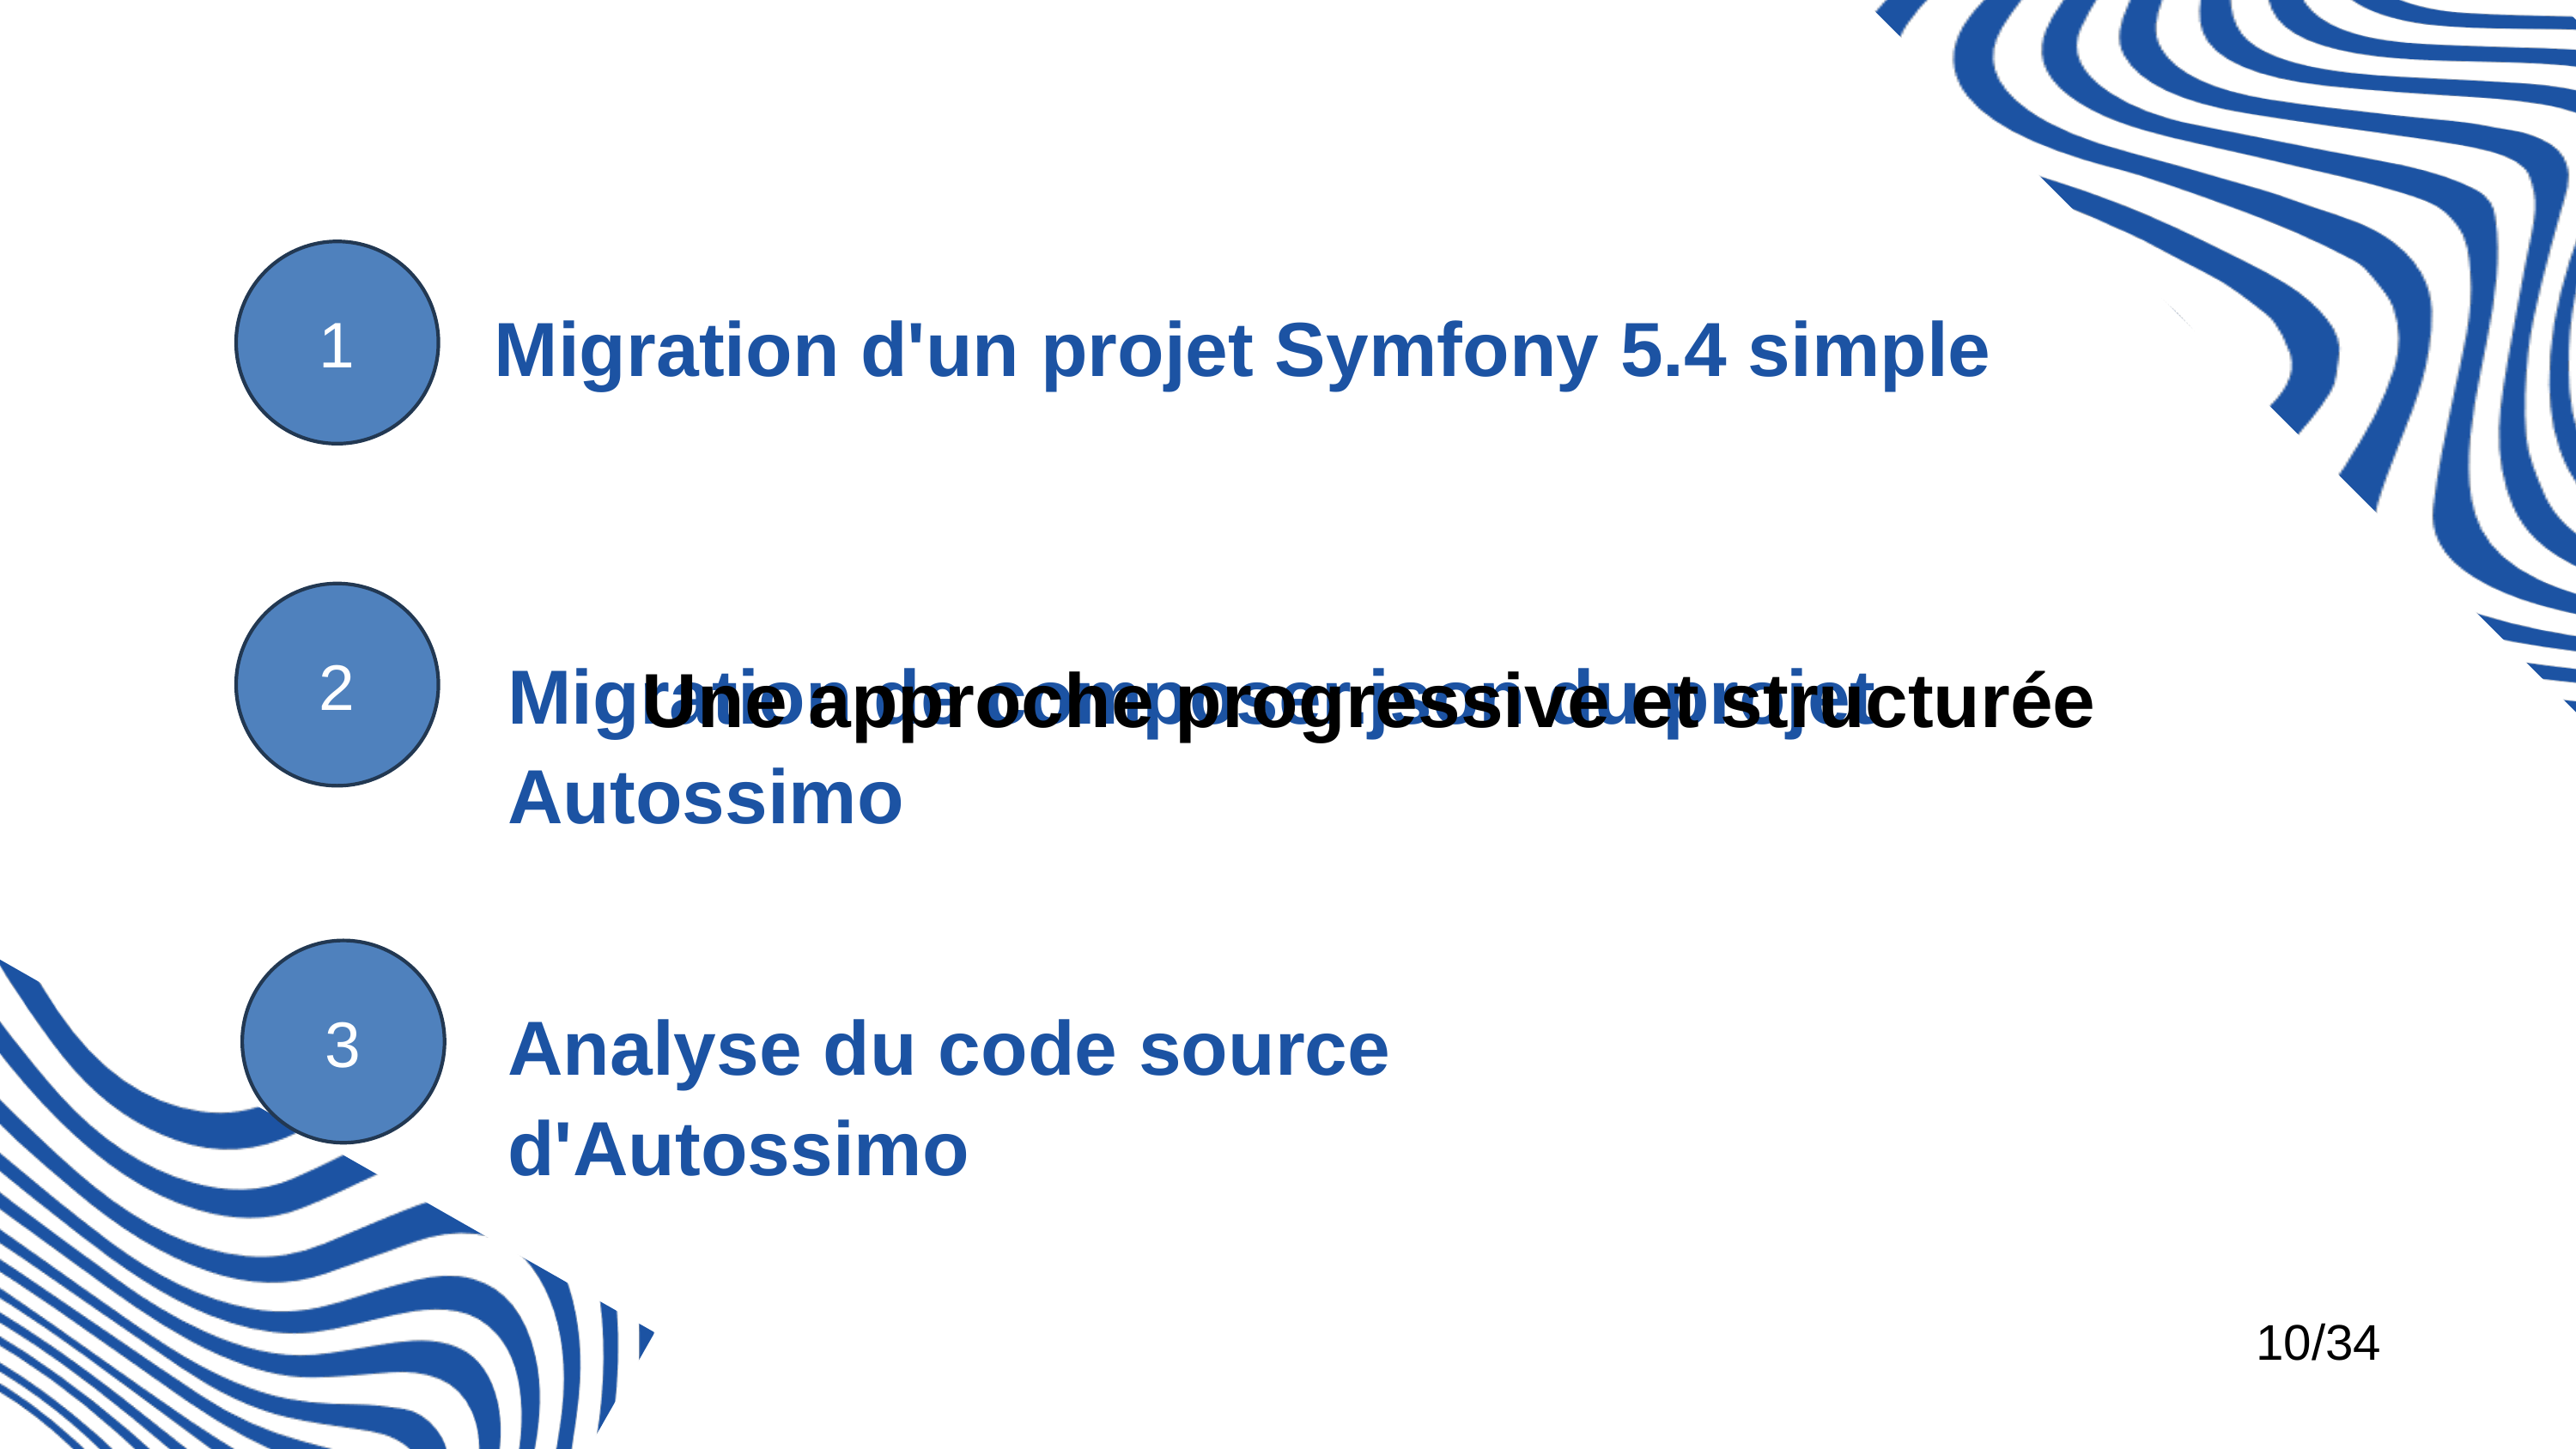

r
1
Migration d'un projet Symfony 5.4 simple
2
Migration de composer.json du projet Autossimo
Une approche progressive et structurée
3

Analyse du code source d'Autossimo
10/34